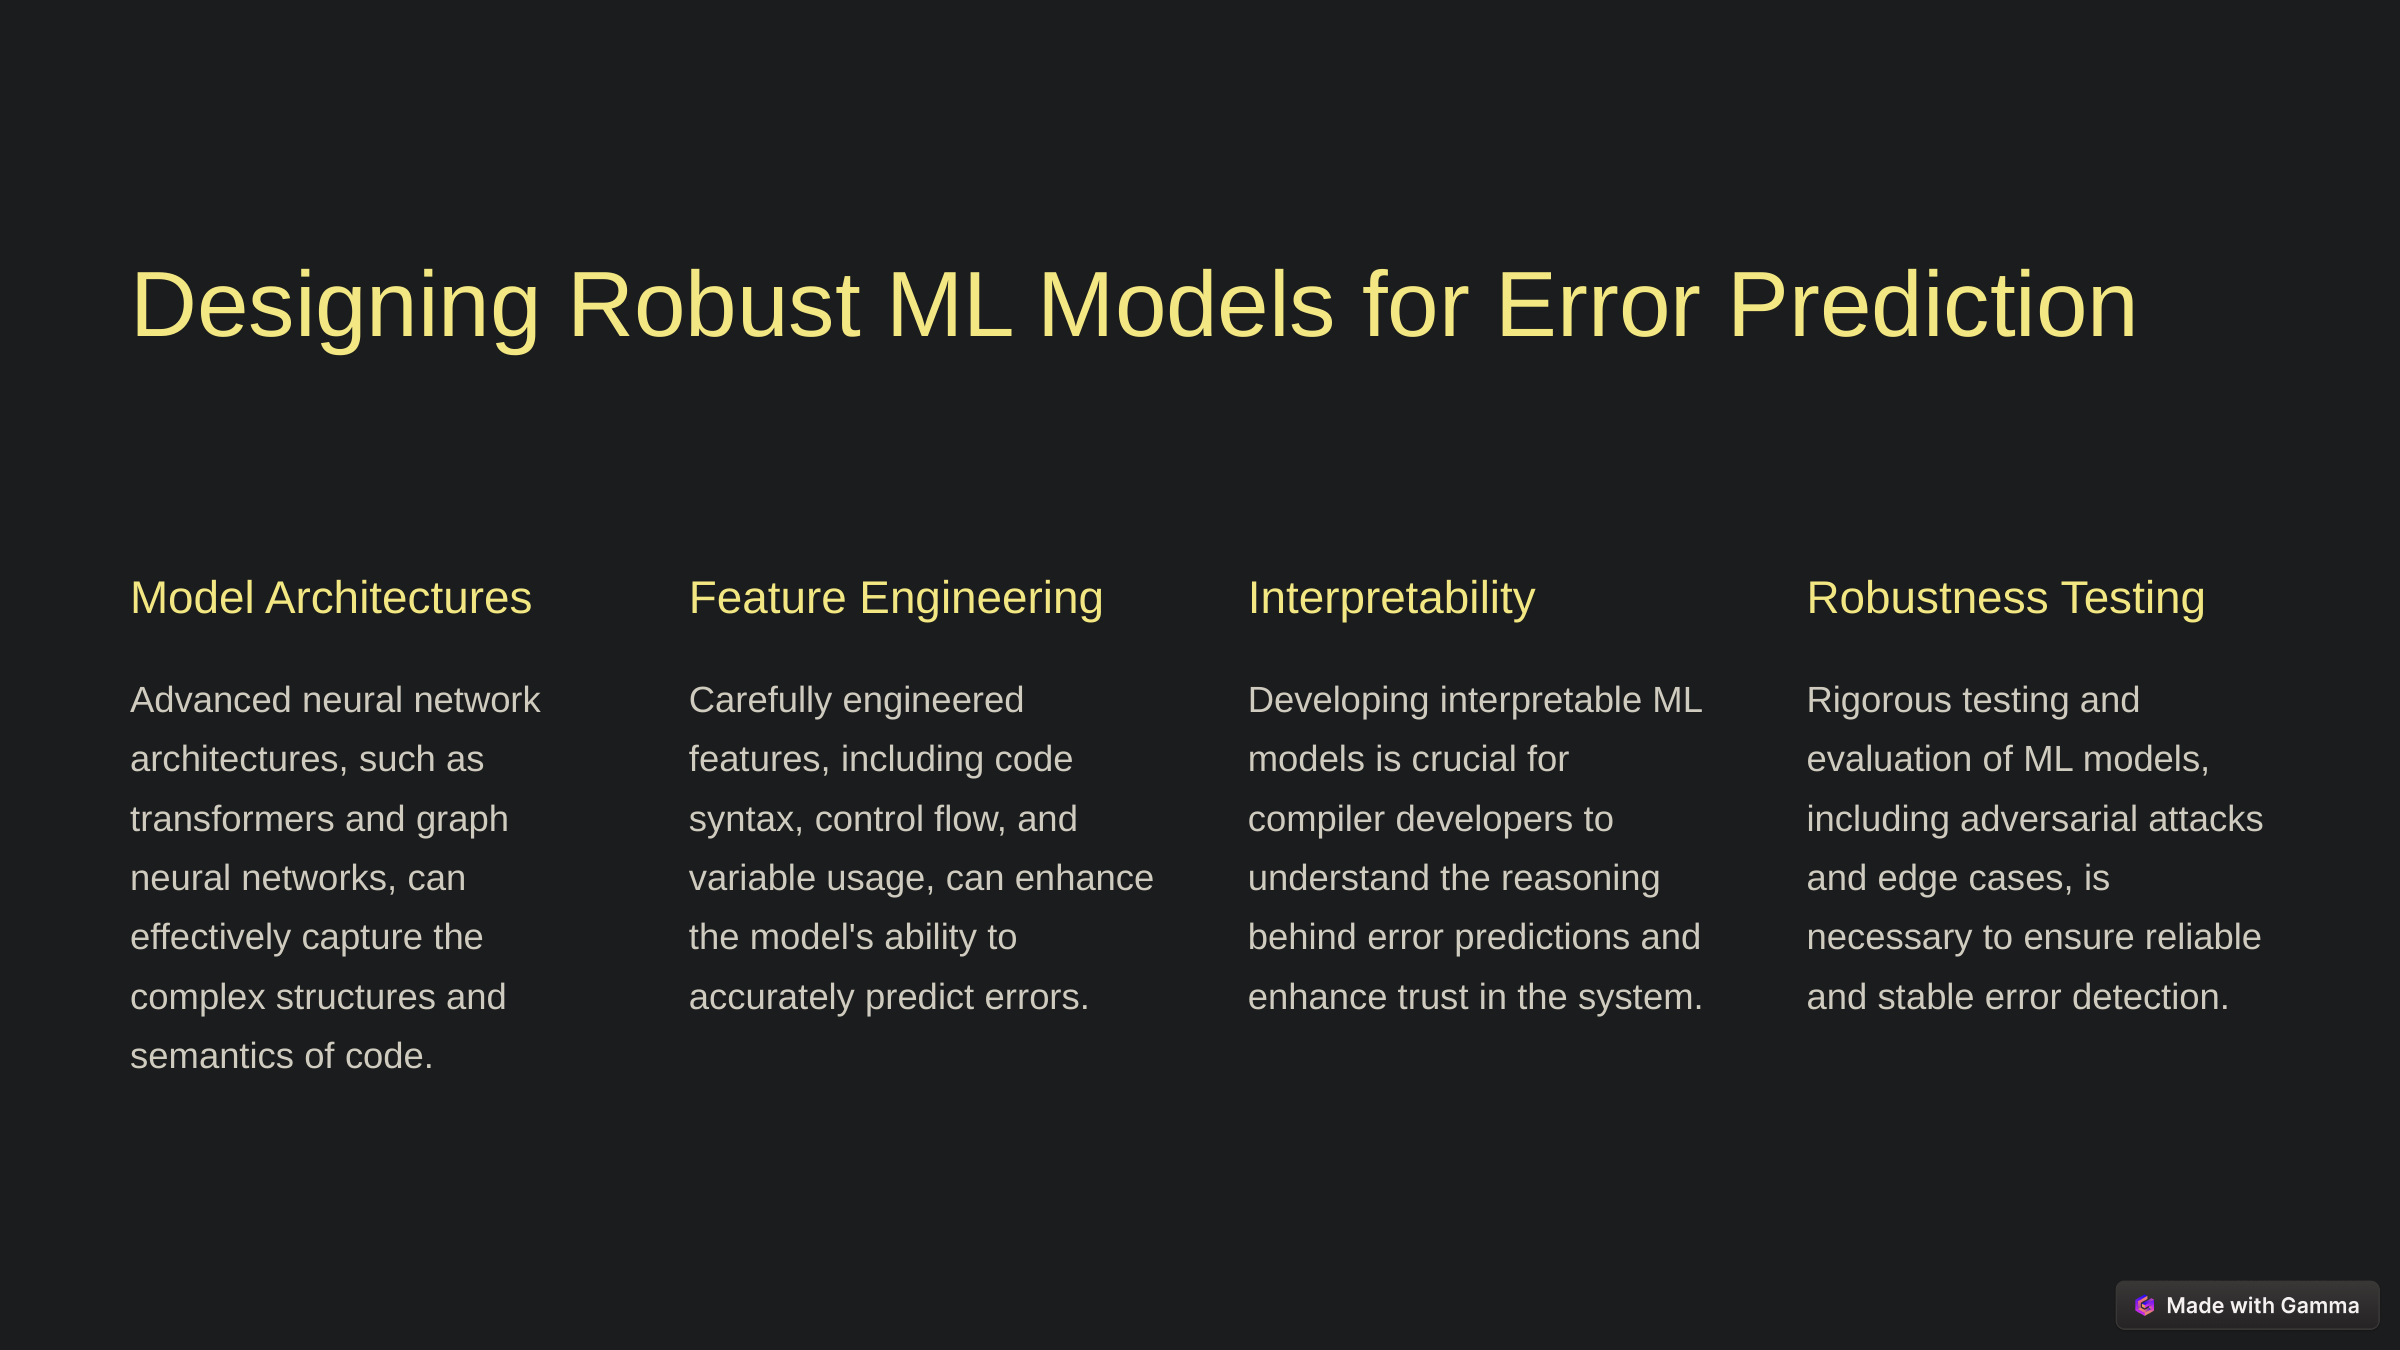

Designing Robust ML Models for Error Prediction
Model Architectures
Feature Engineering
Interpretability
Robustness Testing
Advanced neural network architectures, such as transformers and graph neural networks, can effectively capture the complex structures and semantics of code.
Carefully engineered features, including code syntax, control flow, and variable usage, can enhance the model's ability to accurately predict errors.
Developing interpretable ML models is crucial for compiler developers to understand the reasoning behind error predictions and enhance trust in the system.
Rigorous testing and evaluation of ML models, including adversarial attacks and edge cases, is necessary to ensure reliable and stable error detection.